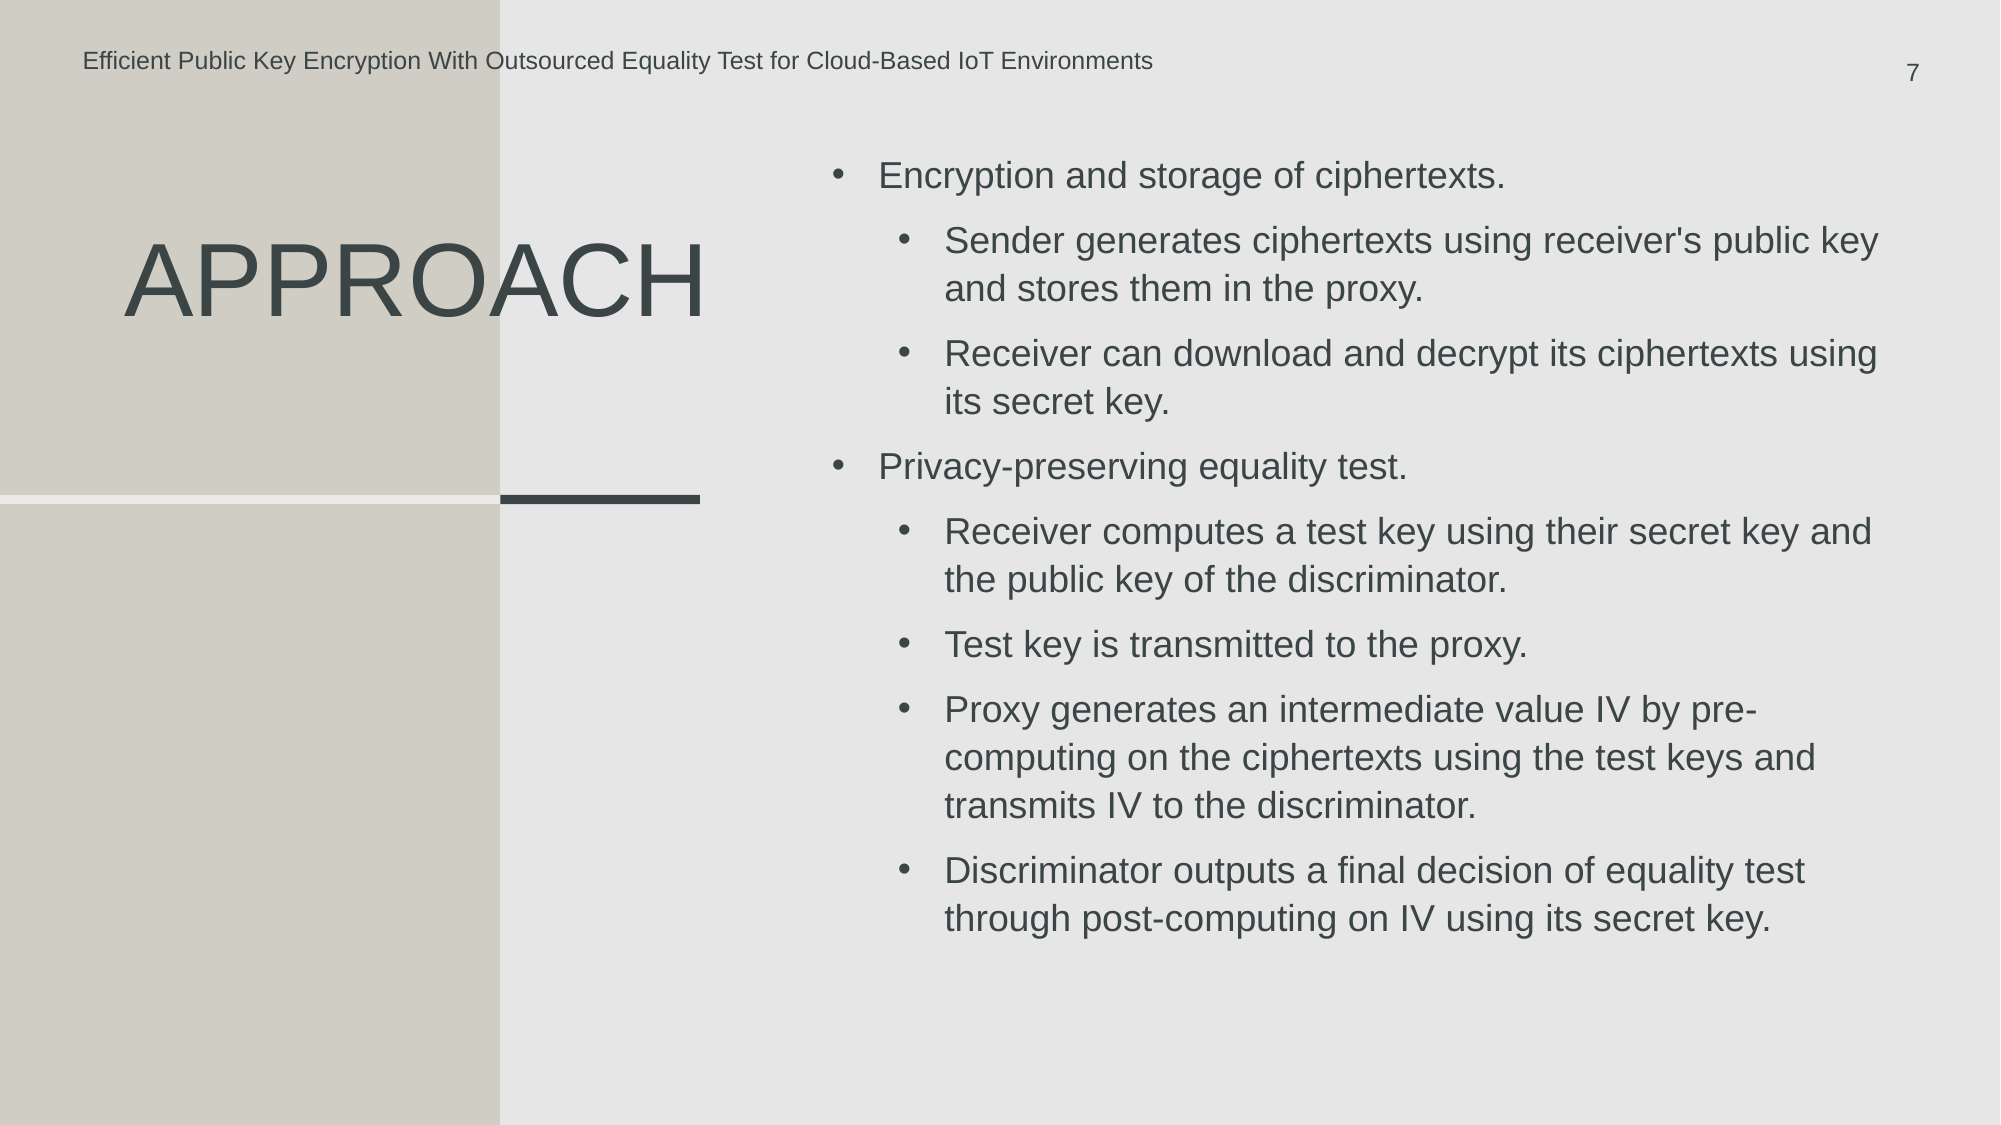

Efficient Public Key Encryption With Outsourced Equality Test for Cloud-Based IoT Environments
7
Encryption and storage of ciphertexts.
Sender generates ciphertexts using receiver's public key and stores them in the proxy.
Receiver can download and decrypt its ciphertexts using its secret key.
Privacy-preserving equality test.
Receiver computes a test key using their secret key and the public key of the discriminator.
Test key is transmitted to the proxy.
Proxy generates an intermediate value IV by pre-computing on the ciphertexts using the test keys and transmits IV to the discriminator.
Discriminator outputs a final decision of equality test through post-computing on IV using its secret key.

# approach